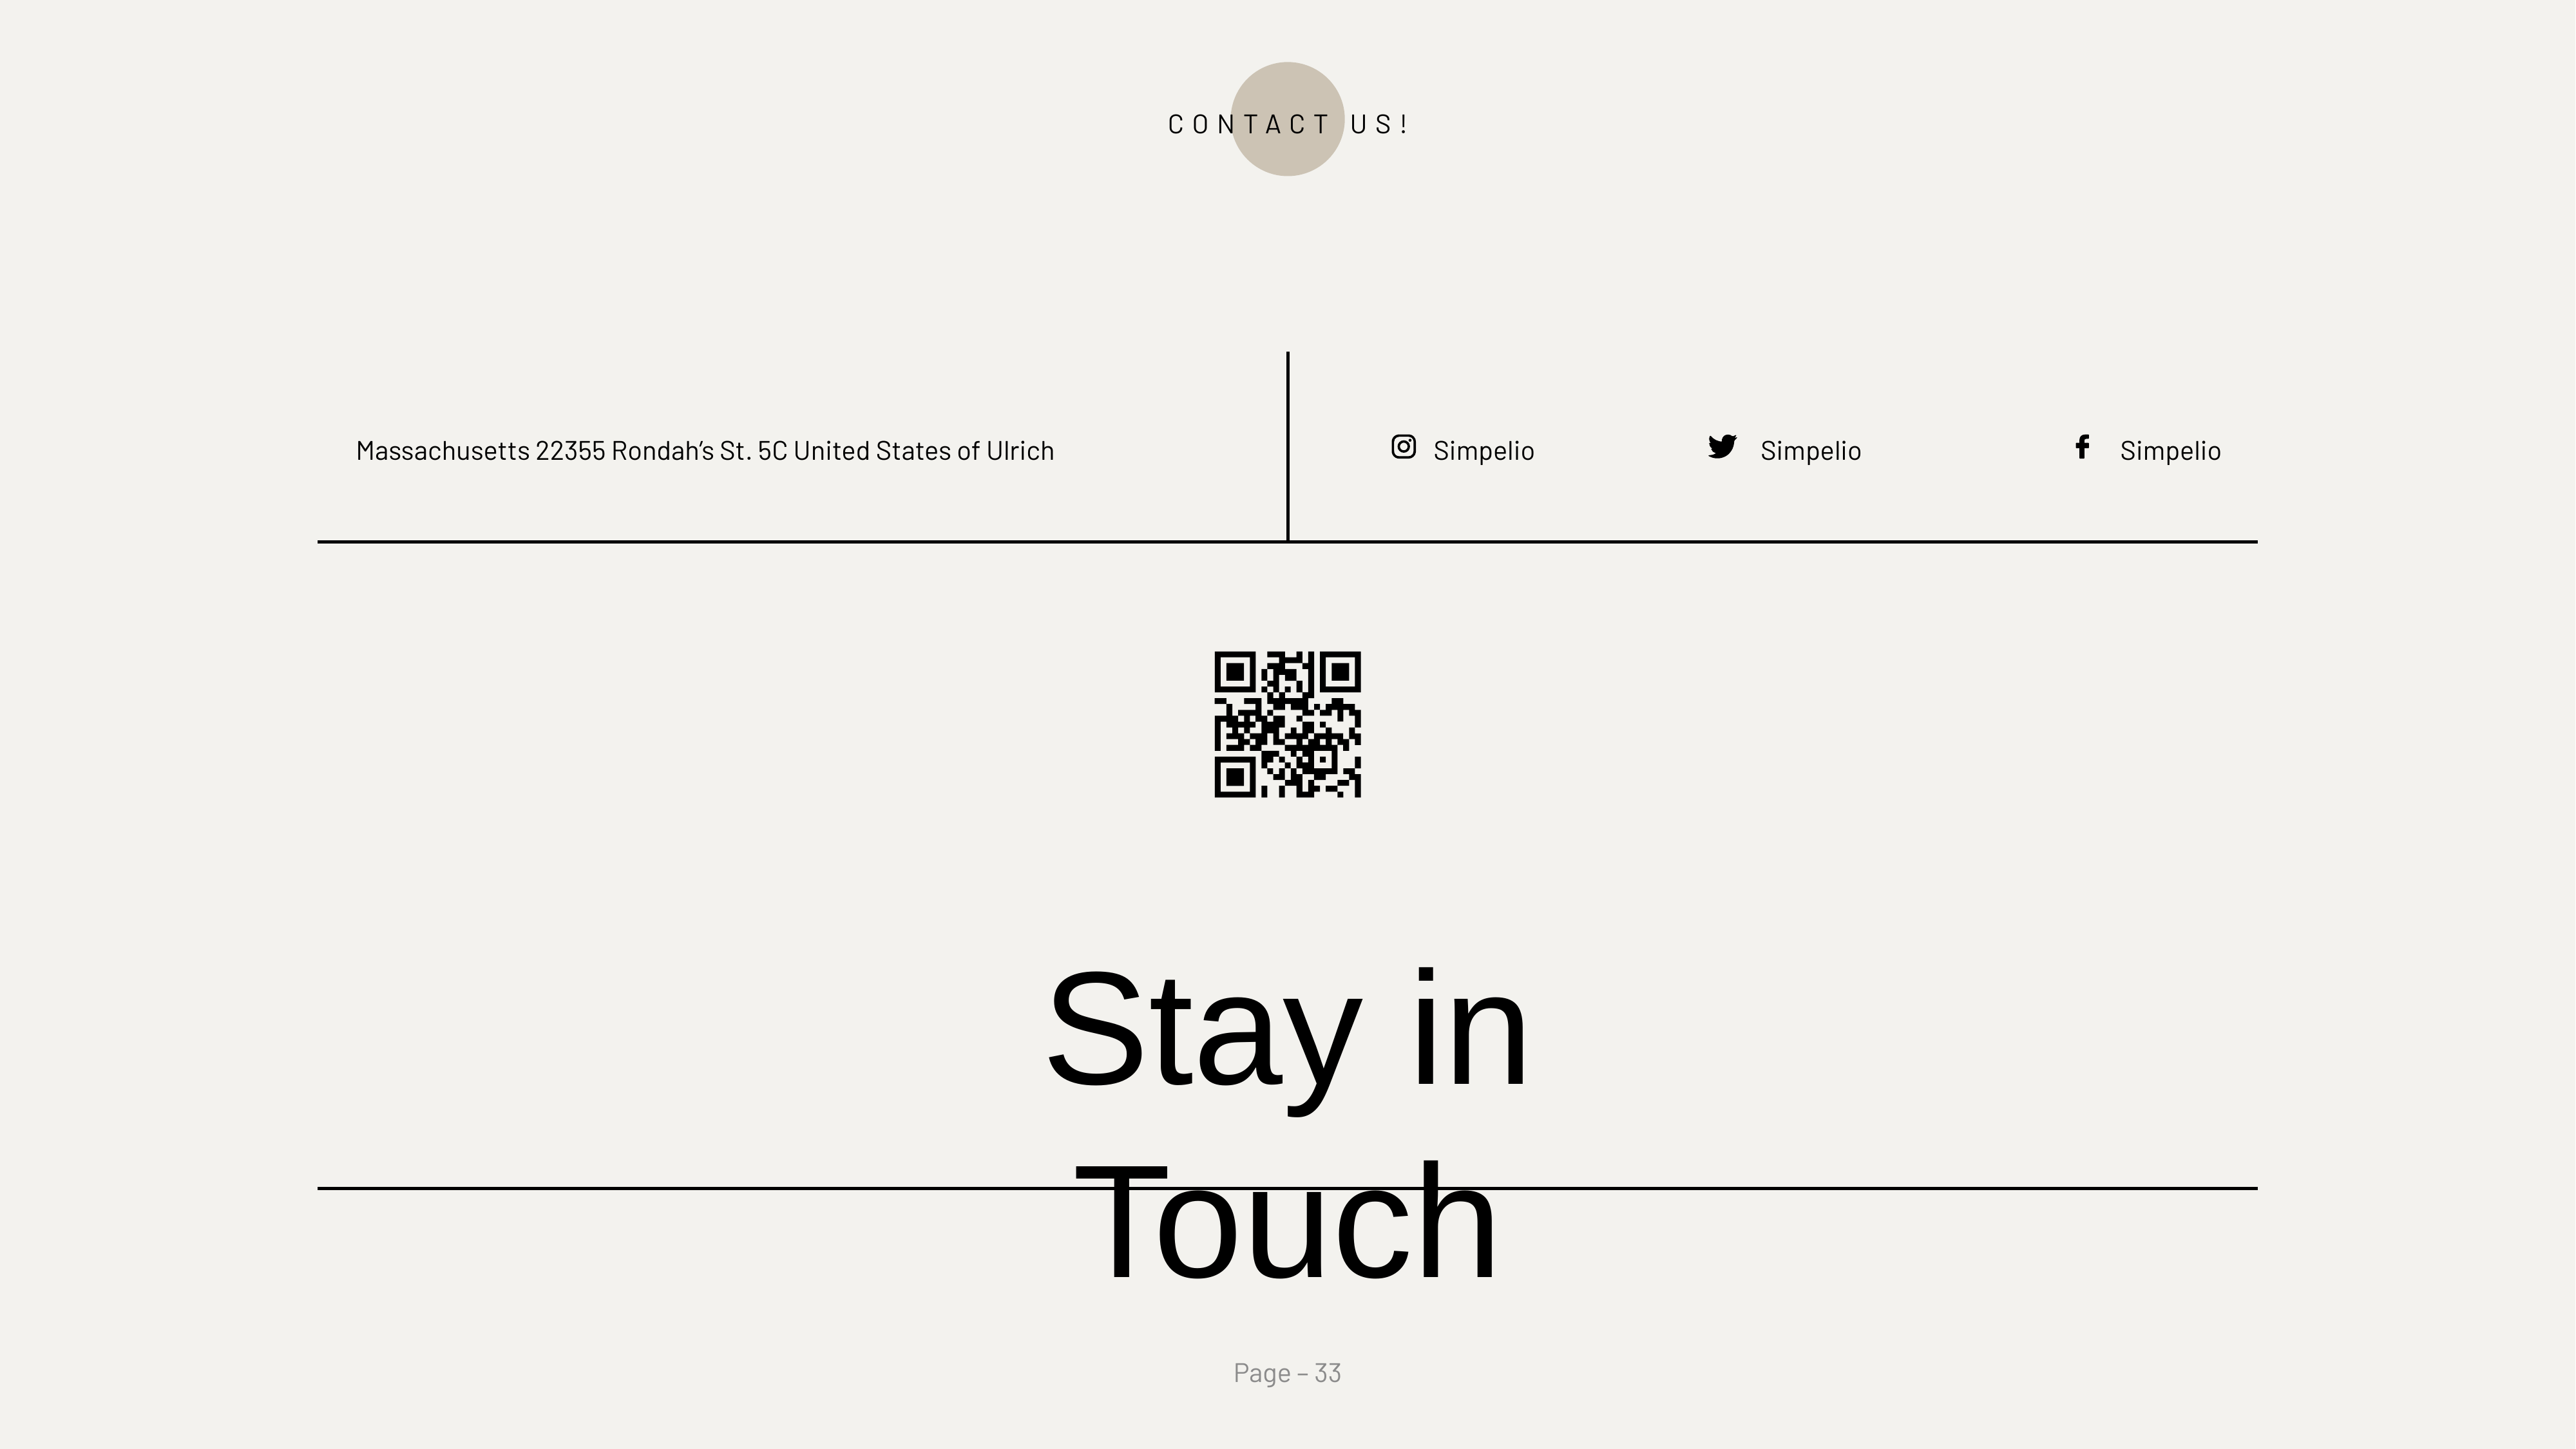

CONTACT US!
Simpelio
Simpelio
Simpelio
Massachusetts 22355 Rondah’s St. 5C United States of Ulrich

Stay in Touch
Page – 33